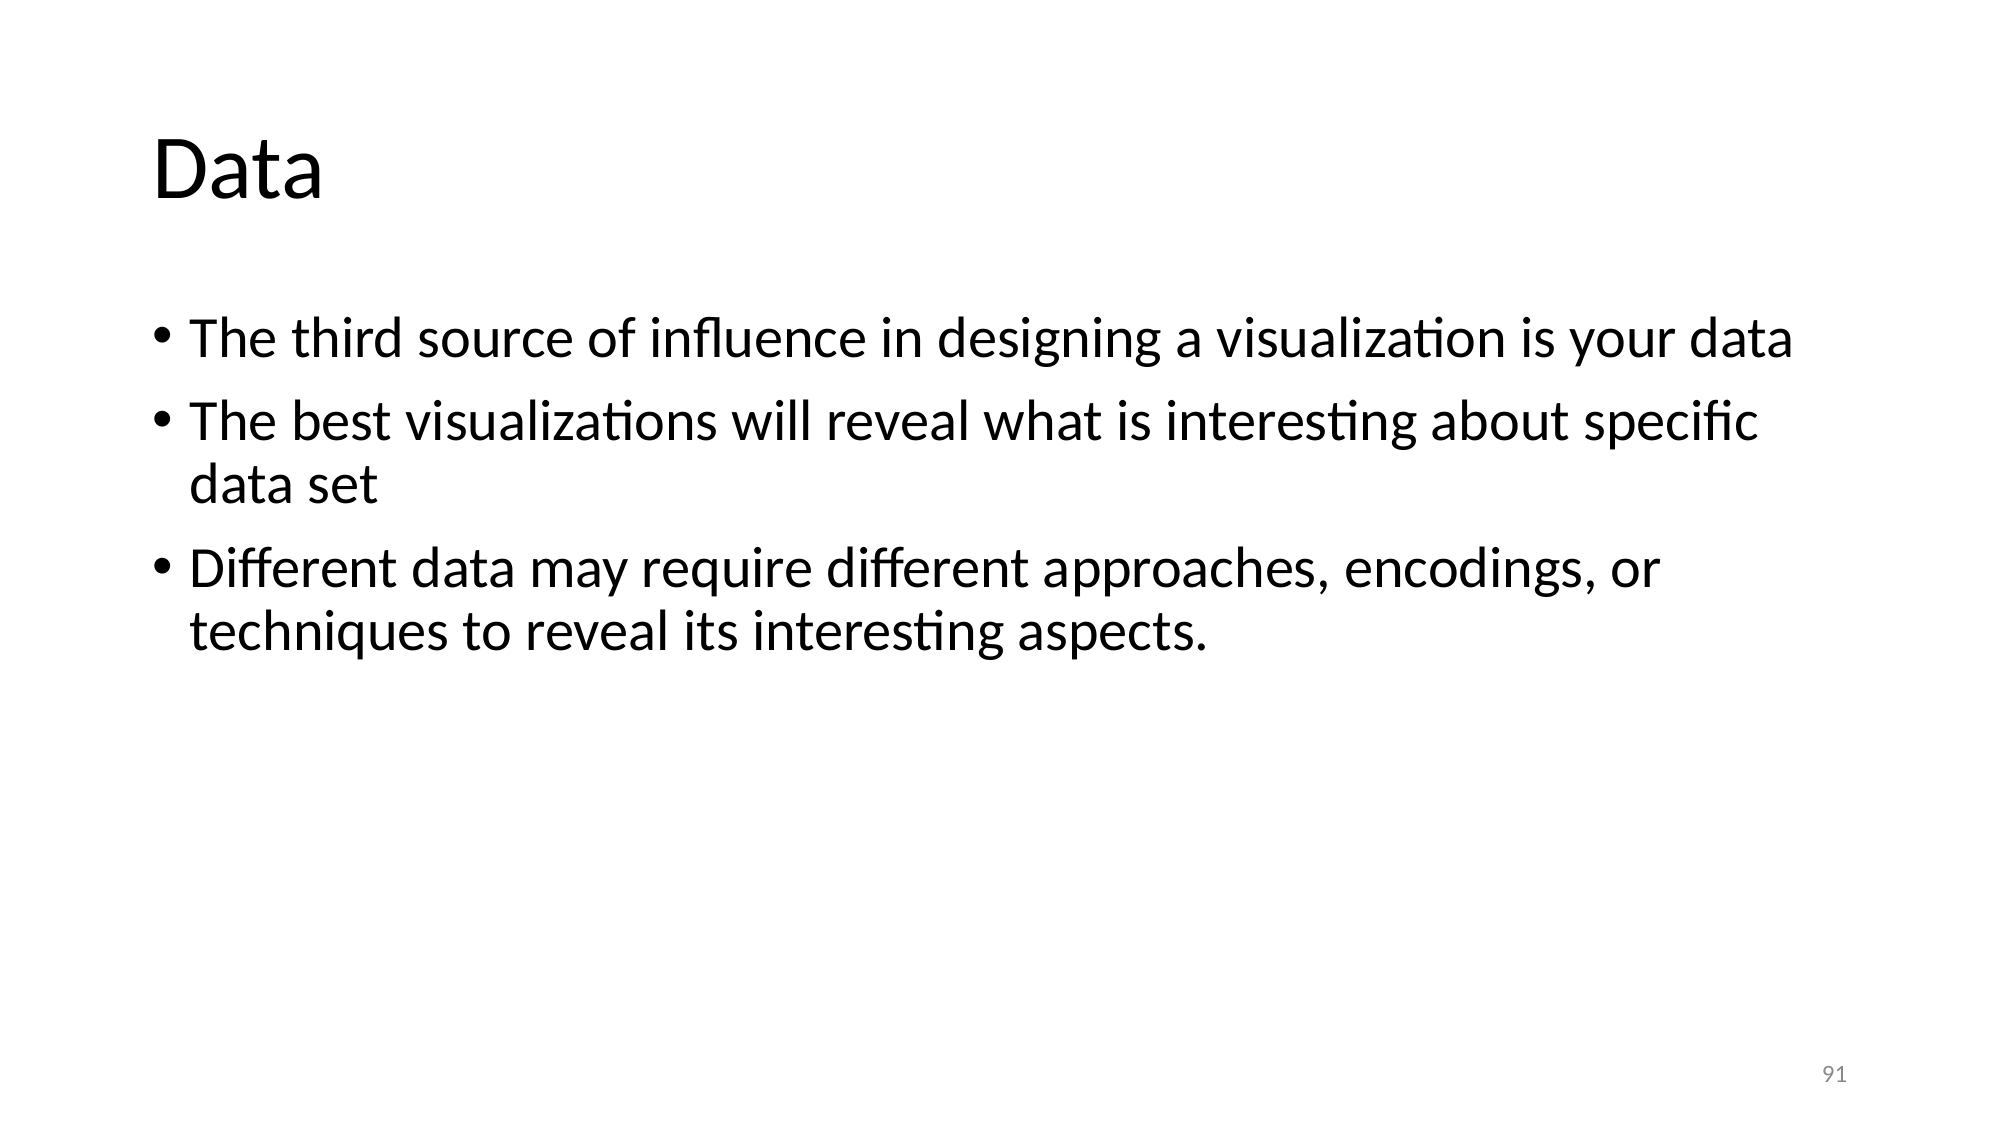

# Data
The third source of influence in designing a visualization is your data
The best visualizations will reveal what is interesting about specific data set
Different data may require different approaches, encodings, or techniques to reveal its interesting aspects.

91